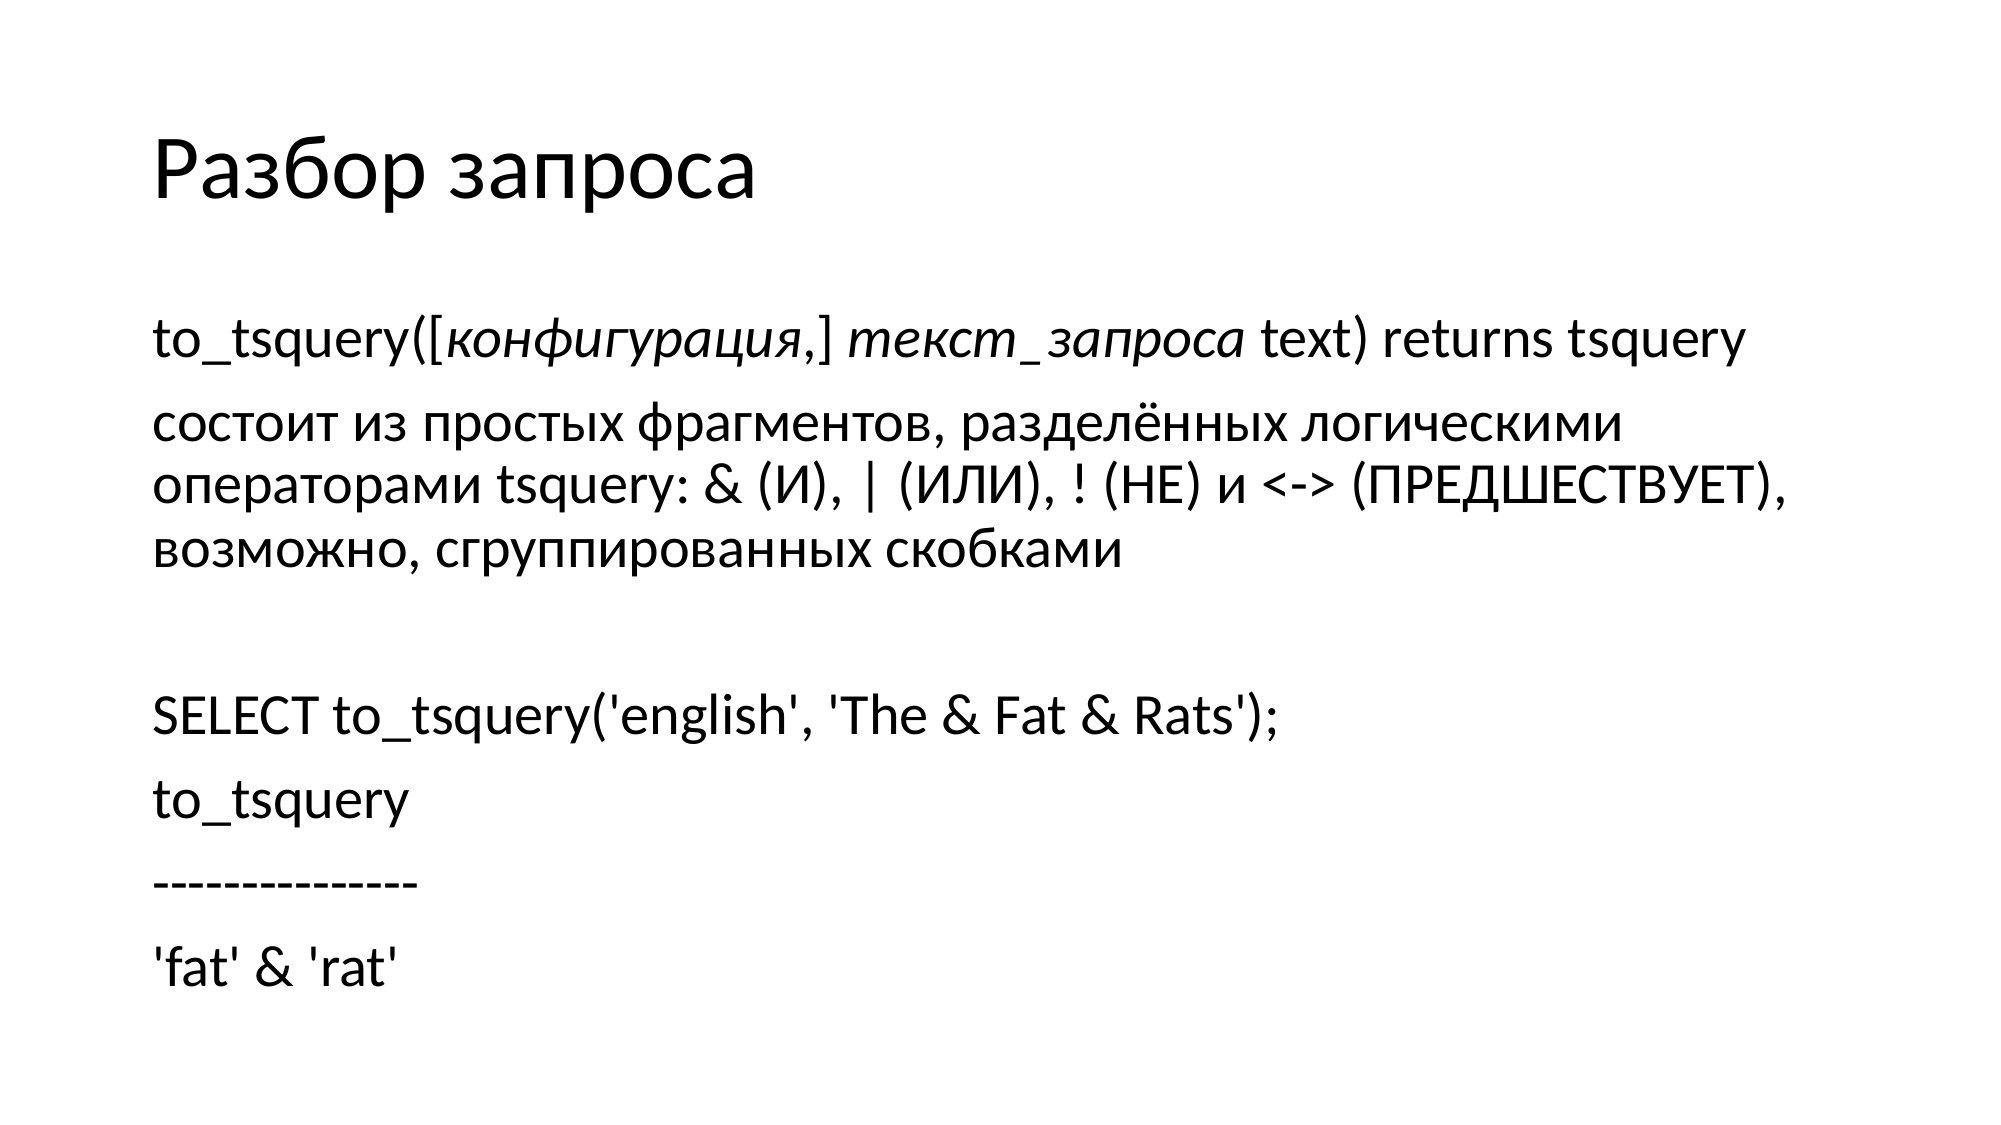

# Разбор запроса
to_tsquery([конфигурация,] текст_запроса text) returns tsquery
состоит из простых фрагментов, разделённых логическими операторами tsquery: & (И), | (ИЛИ), ! (НЕ) и <-> (ПРЕДШЕСТВУЕТ), возможно, сгруппированных скобками

SELECT to_tsquery('english', 'The & Fat & Rats');
to_tsquery
---------------
'fat' & 'rat'